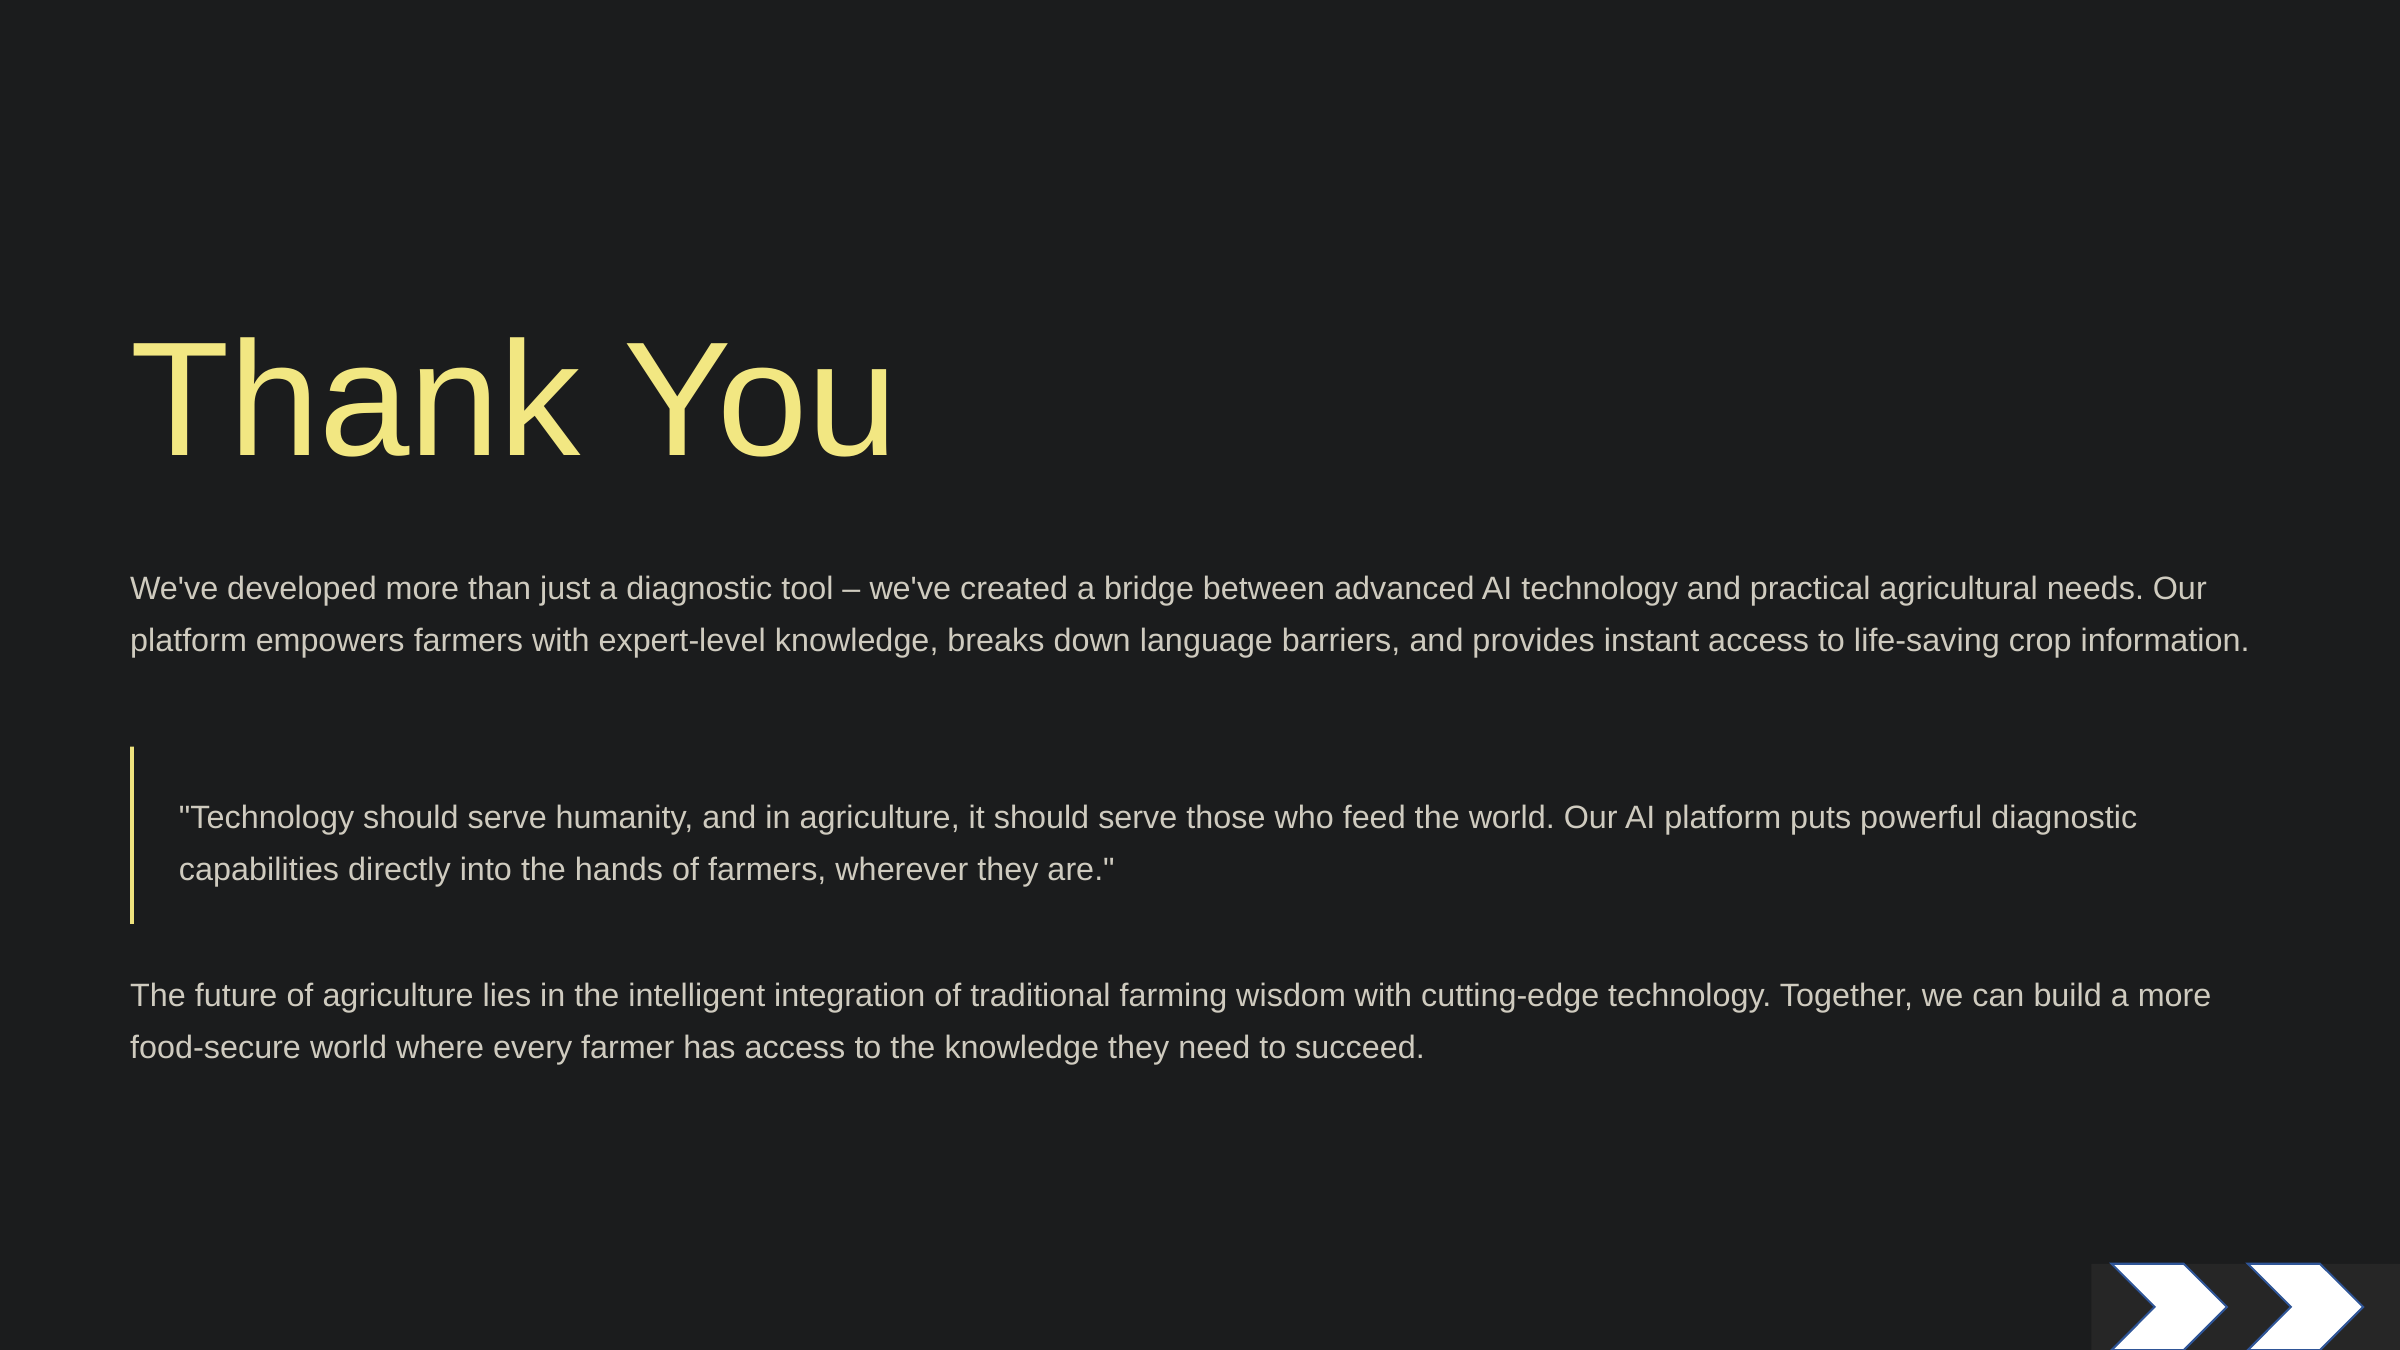

Thank You
We've developed more than just a diagnostic tool – we've created a bridge between advanced AI technology and practical agricultural needs. Our platform empowers farmers with expert-level knowledge, breaks down language barriers, and provides instant access to life-saving crop information.

"Technology should serve humanity, and in agriculture, it should serve those who feed the world. Our AI platform puts powerful diagnostic capabilities directly into the hands of farmers, wherever they are."
The future of agriculture lies in the intelligent integration of traditional farming wisdom with cutting-edge technology. Together, we can build a more food-secure world where every farmer has access to the knowledge they need to succeed.